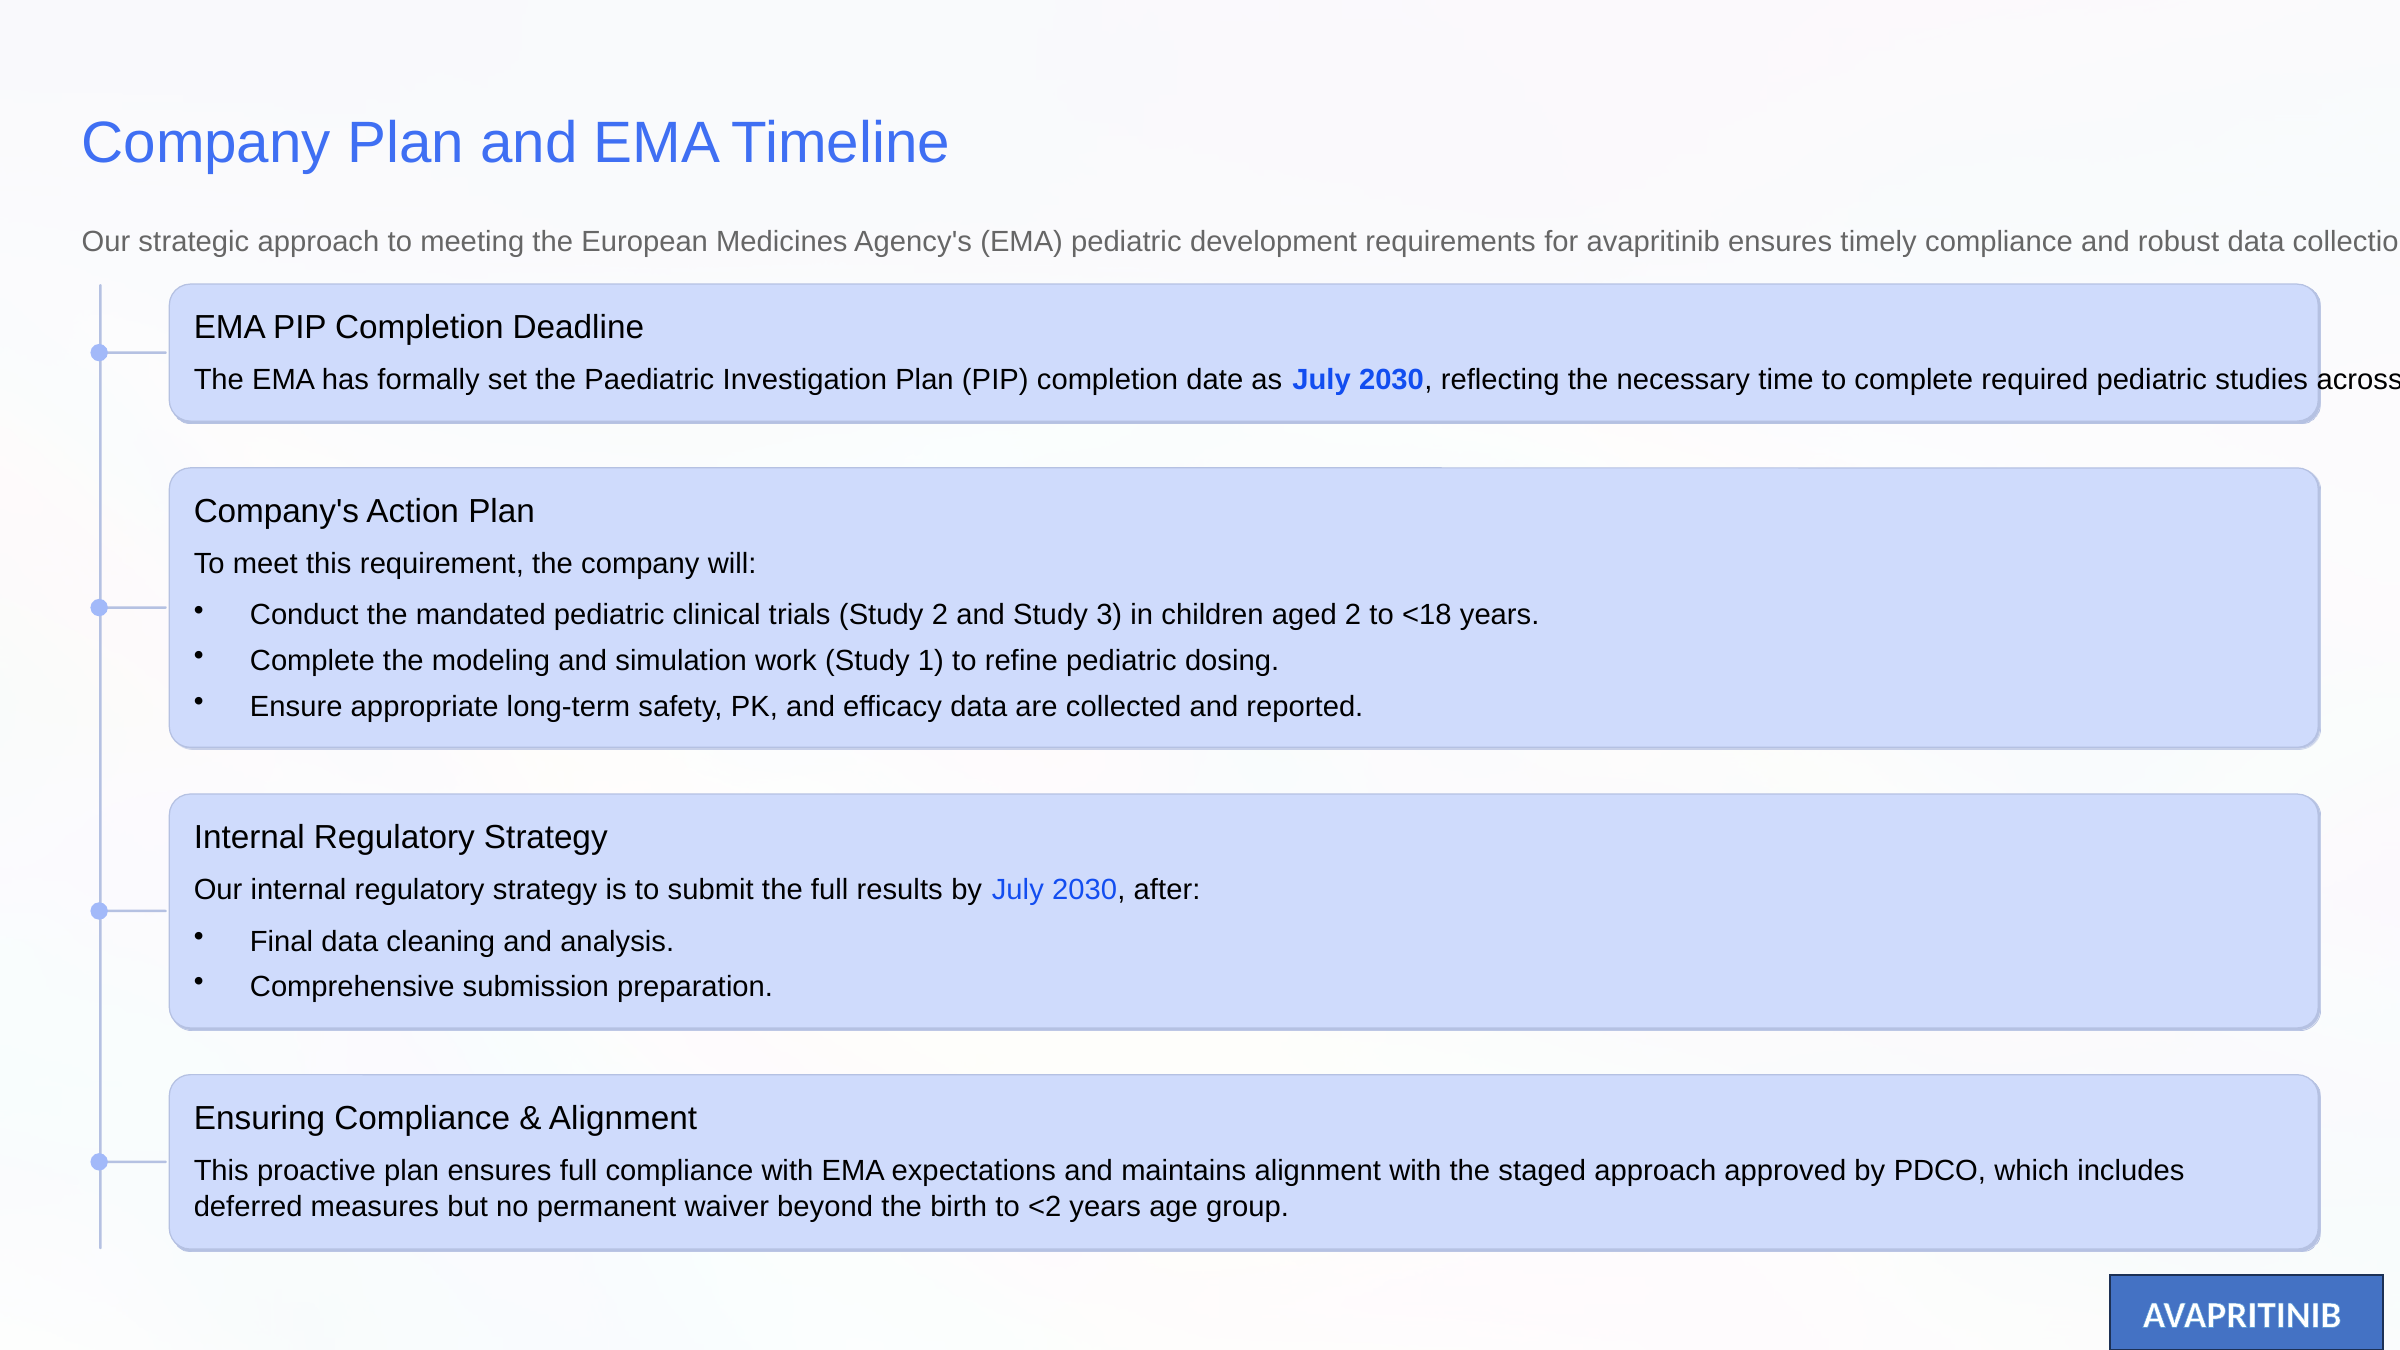

Company Plan and EMA Timeline
Our strategic approach to meeting the European Medicines Agency's (EMA) pediatric development requirements for avapritinib ensures timely compliance and robust data collection.

EMA PIP Completion Deadline

The EMA has formally set the Paediatric Investigation Plan (PIP) completion date as July 2030, reflecting the necessary time to complete required pediatric studies across multiple age groups.

Company's Action Plan
To meet this requirement, the company will:
Conduct the mandated pediatric clinical trials (Study 2 and Study 3) in children aged 2 to <18 years.

Complete the modeling and simulation work (Study 1) to refine pediatric dosing.
Ensure appropriate long-term safety, PK, and efficacy data are collected and reported.

Internal Regulatory Strategy
Our internal regulatory strategy is to submit the full results by July 2030, after:

Final data cleaning and analysis.
Comprehensive submission preparation.

Ensuring Compliance & Alignment
This proactive plan ensures full compliance with EMA expectations and maintains alignment with the staged approach approved by PDCO, which includes deferred measures but no permanent waiver beyond the birth to <2 years age group.

AVAPRITINIB